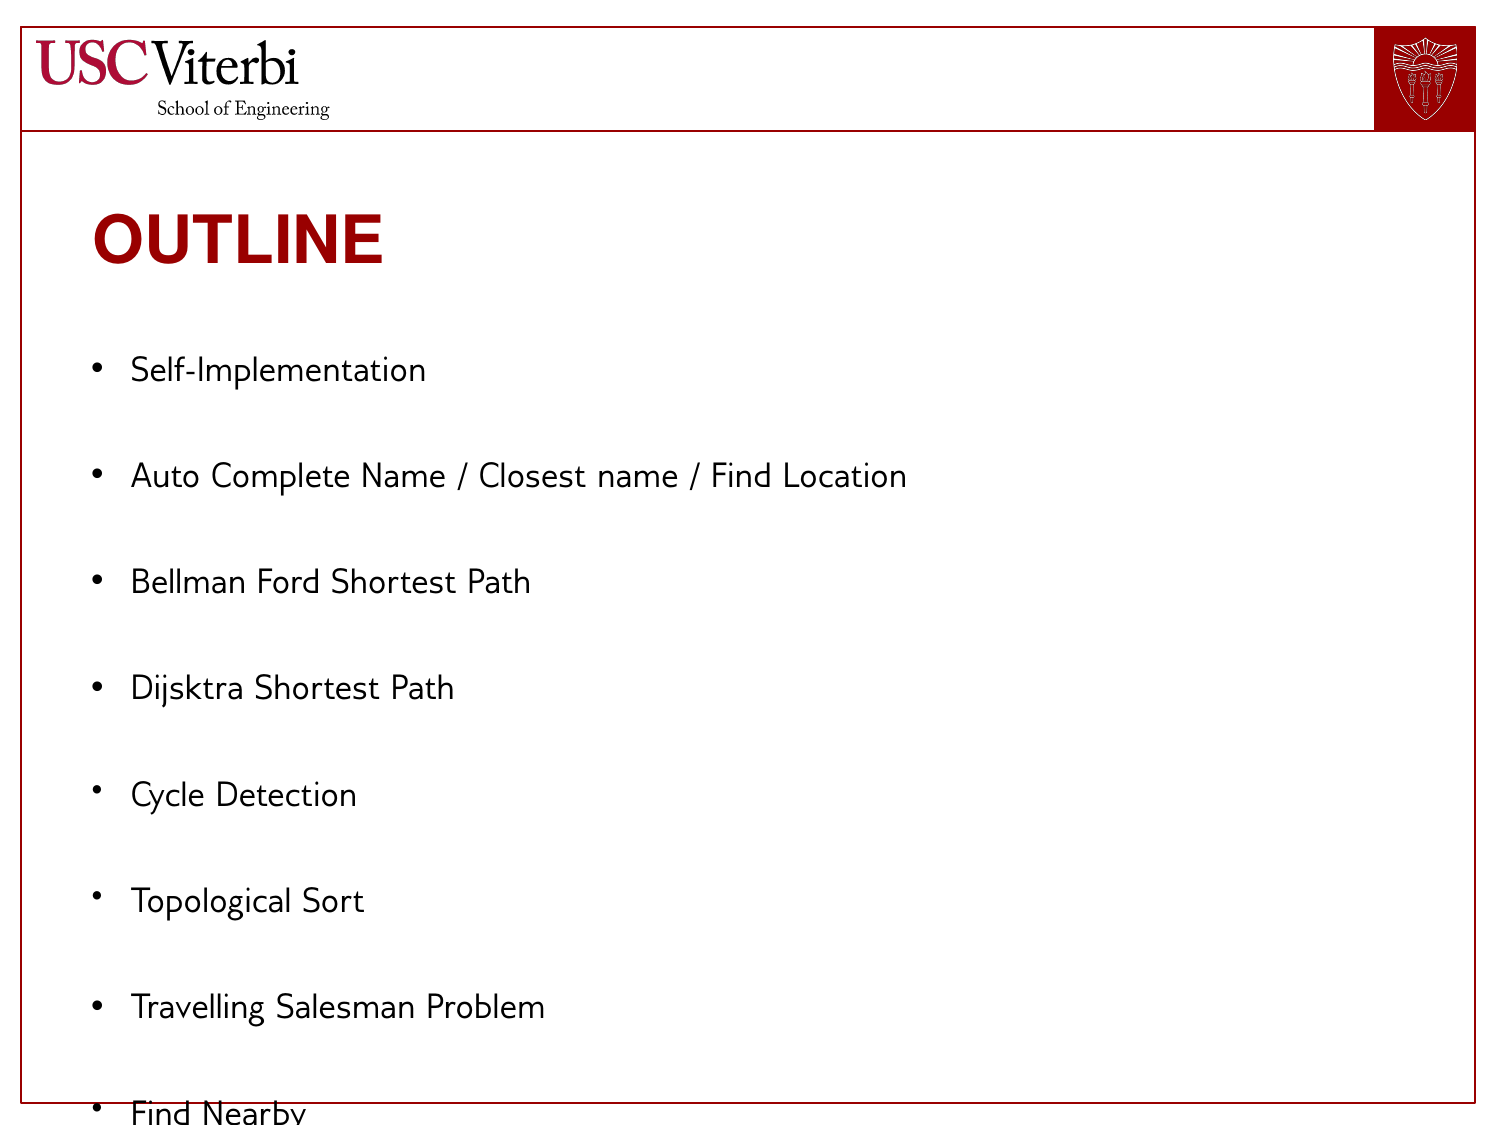

OUTLINE
Self-Implementation
Auto Complete Name / Closest name / Find Location
Bellman Ford Shortest Path
Dijsktra Shortest Path
Cycle Detection
Topological Sort
Travelling Salesman Problem
Find Nearby